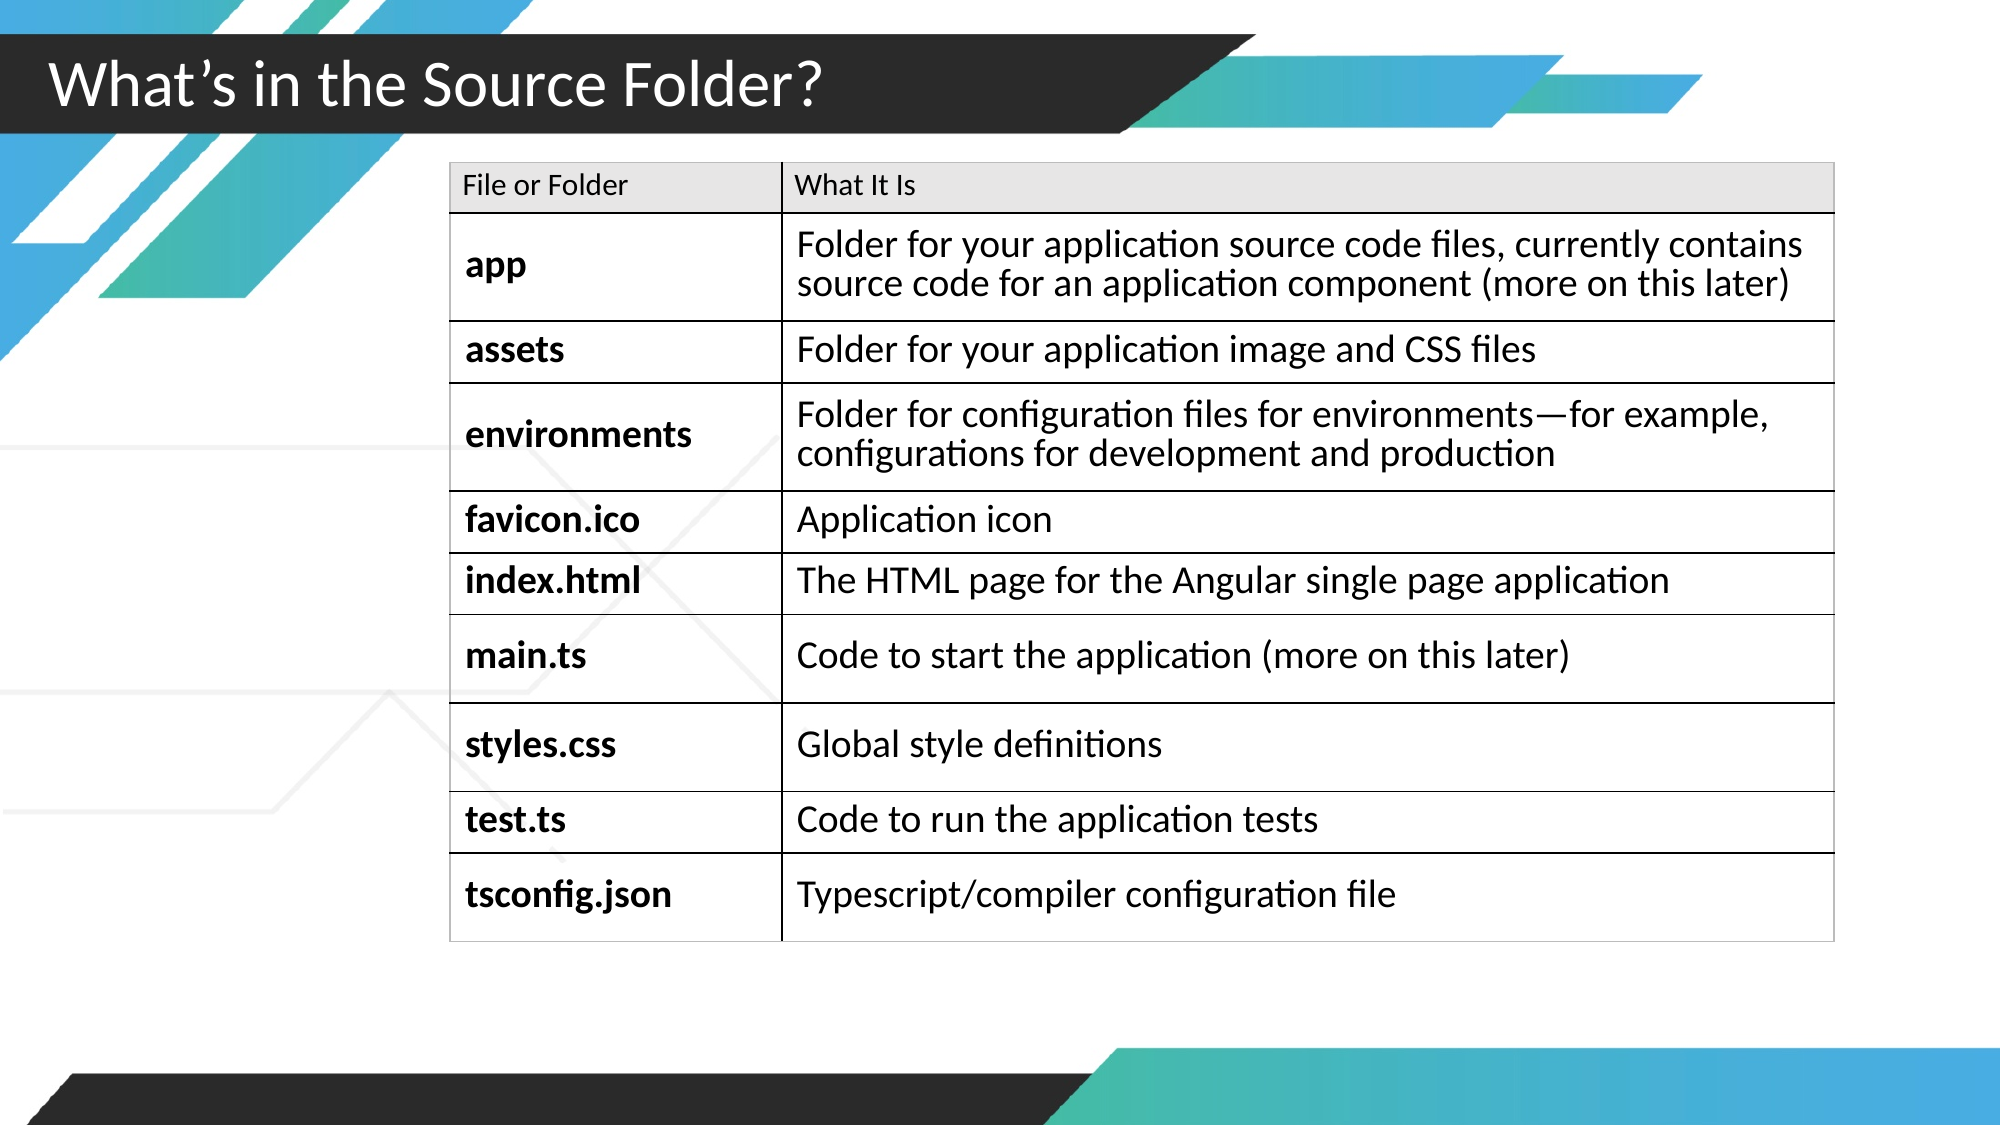

What’s in the Source Folder?
| File or Folder | What It Is |
| --- | --- |
| app | Folder for your application source code files, currently contains source code for an application component (more on this later) |
| assets | Folder for your application image and CSS files |
| environments | Folder for configuration files for environments—for example, configurations for development and production |
| favicon.ico | Application icon |
| index.html | The HTML page for the Angular single page application |
| main.ts | Code to start the application (more on this later) |
| styles.css | Global style definitions |
| test.ts | Code to run the application tests |
| tsconfig.json | Typescript/compiler configuration file |